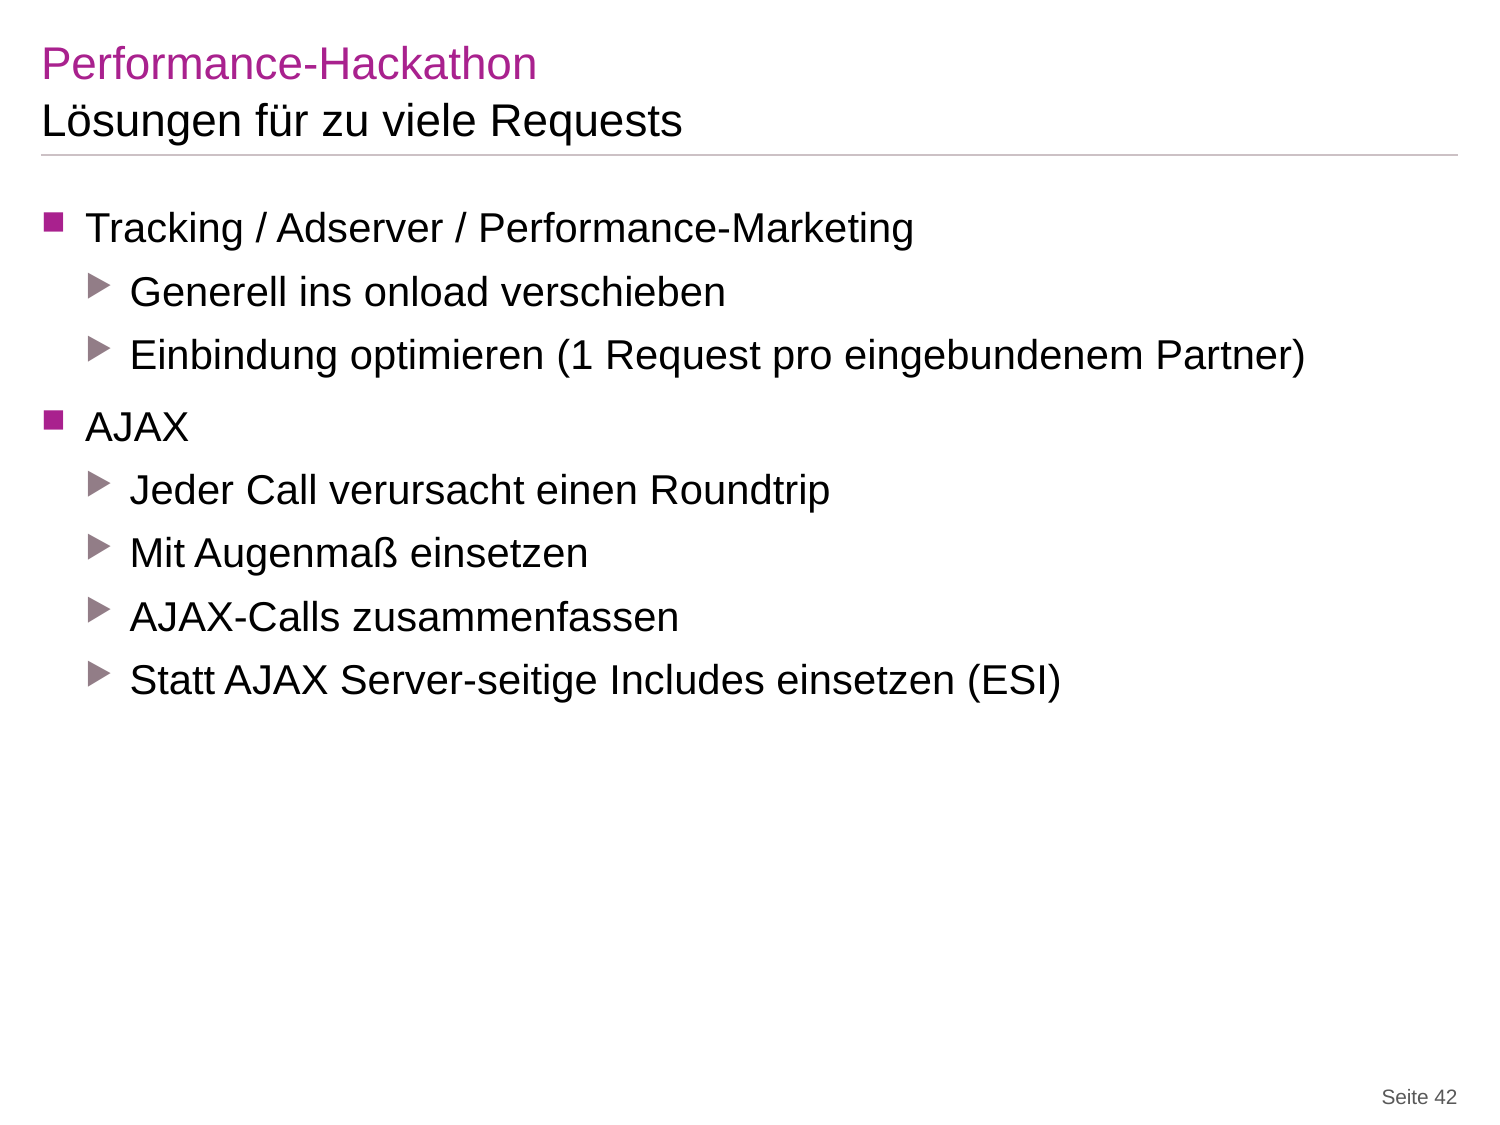

# Performance-Hackathon

Lösungen für zu viele Requests
Tracking / Adserver / Performance-Marketing
Generell ins onload verschieben
Einbindung optimieren (1 Request pro eingebundenem Partner)
AJAX
Jeder Call verursacht einen Roundtrip
Mit Augenmaß einsetzen
AJAX-Calls zusammenfassen
Statt AJAX Server-seitige Includes einsetzen (ESI)

Seite 42